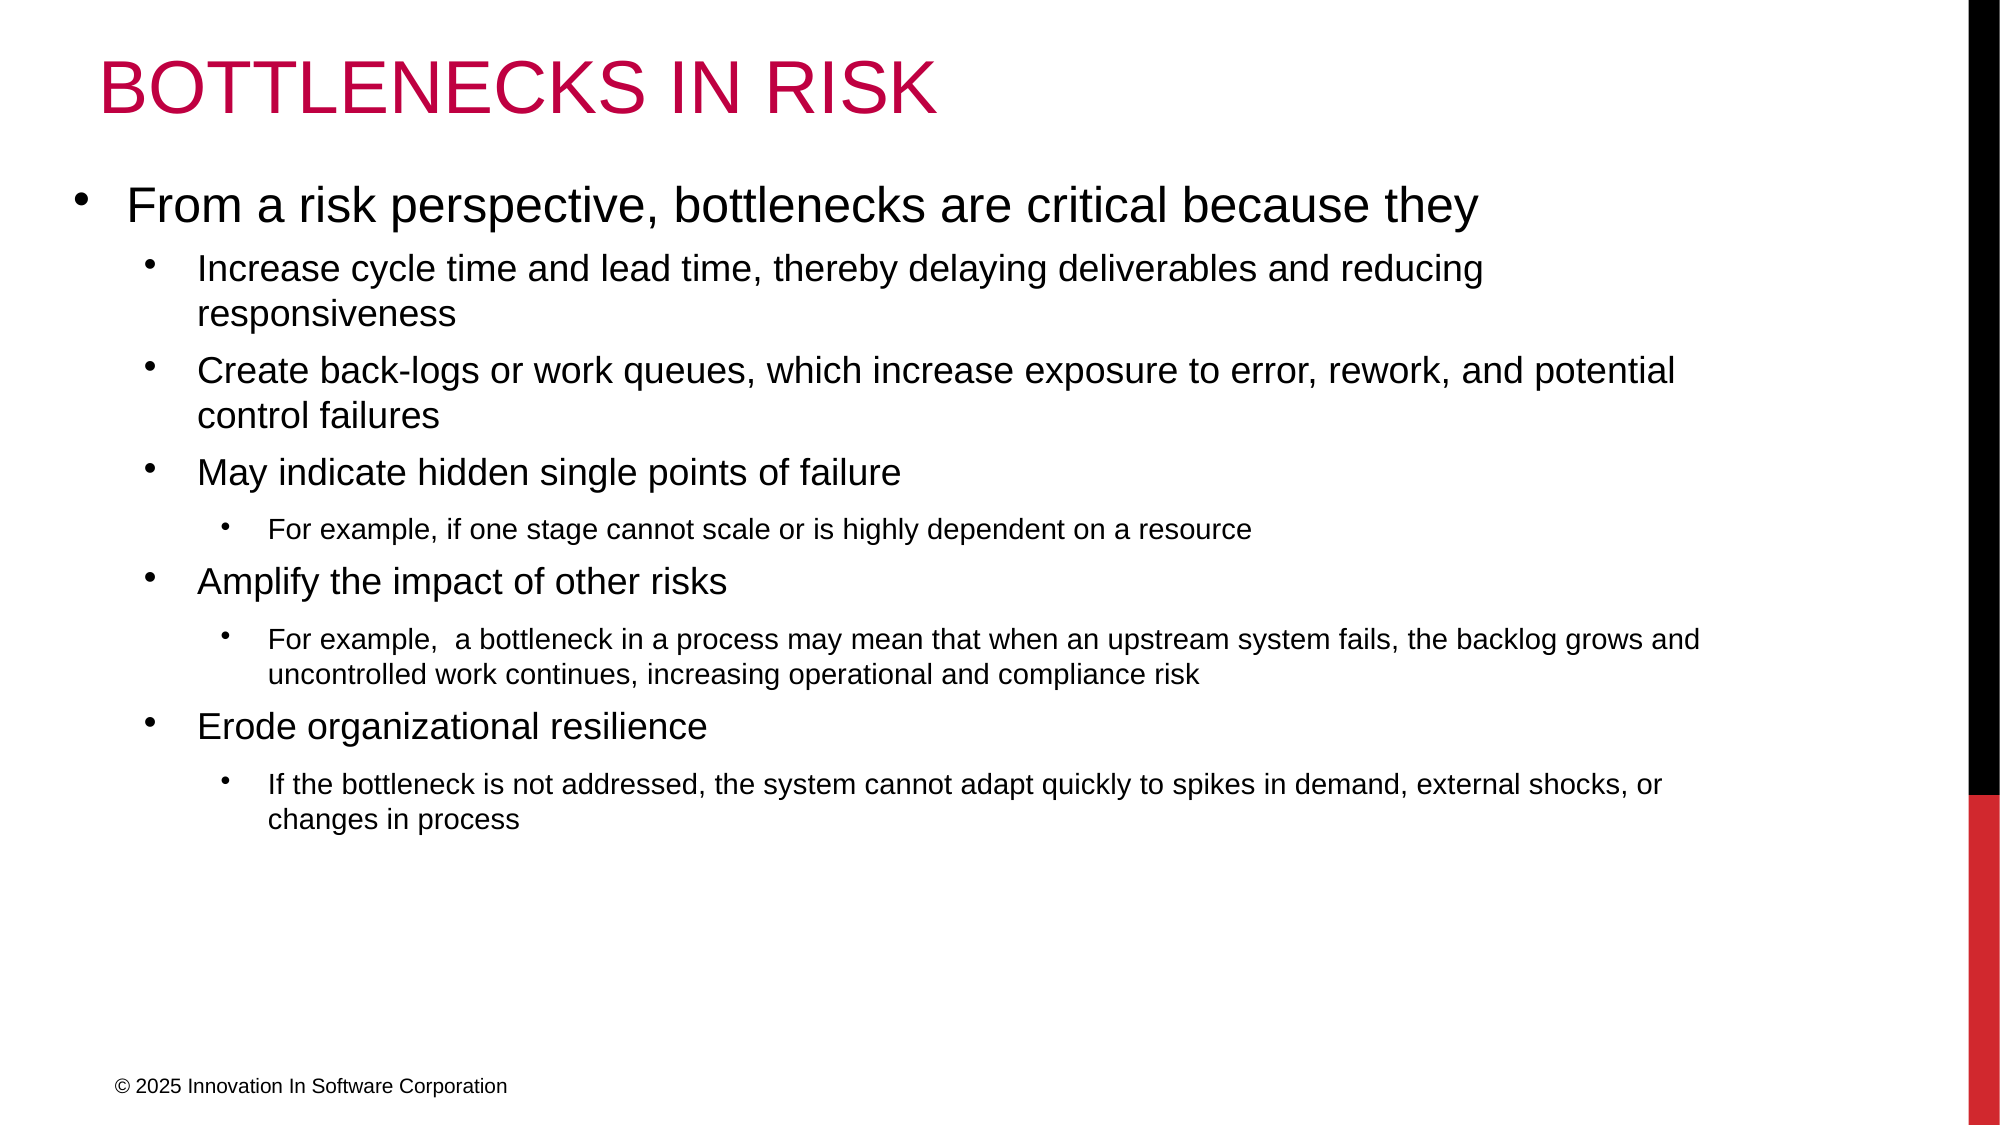

# Bottlenecks in Risk
From a risk perspective, bottlenecks are critical because they
Increase cycle time and lead time, thereby delaying deliverables and reducing responsiveness
Create back-logs or work queues, which increase exposure to error, rework, and potential control failures
May indicate hidden single points of failure
For example, if one stage cannot scale or is highly dependent on a resource
Amplify the impact of other risks
For example,  a bottleneck in a process may mean that when an upstream system fails, the backlog grows and uncontrolled work continues, increasing operational and compliance risk
Erode organizational resilience
If the bottleneck is not addressed, the system cannot adapt quickly to spikes in demand, external shocks, or changes in process
© 2025 Innovation In Software Corporation